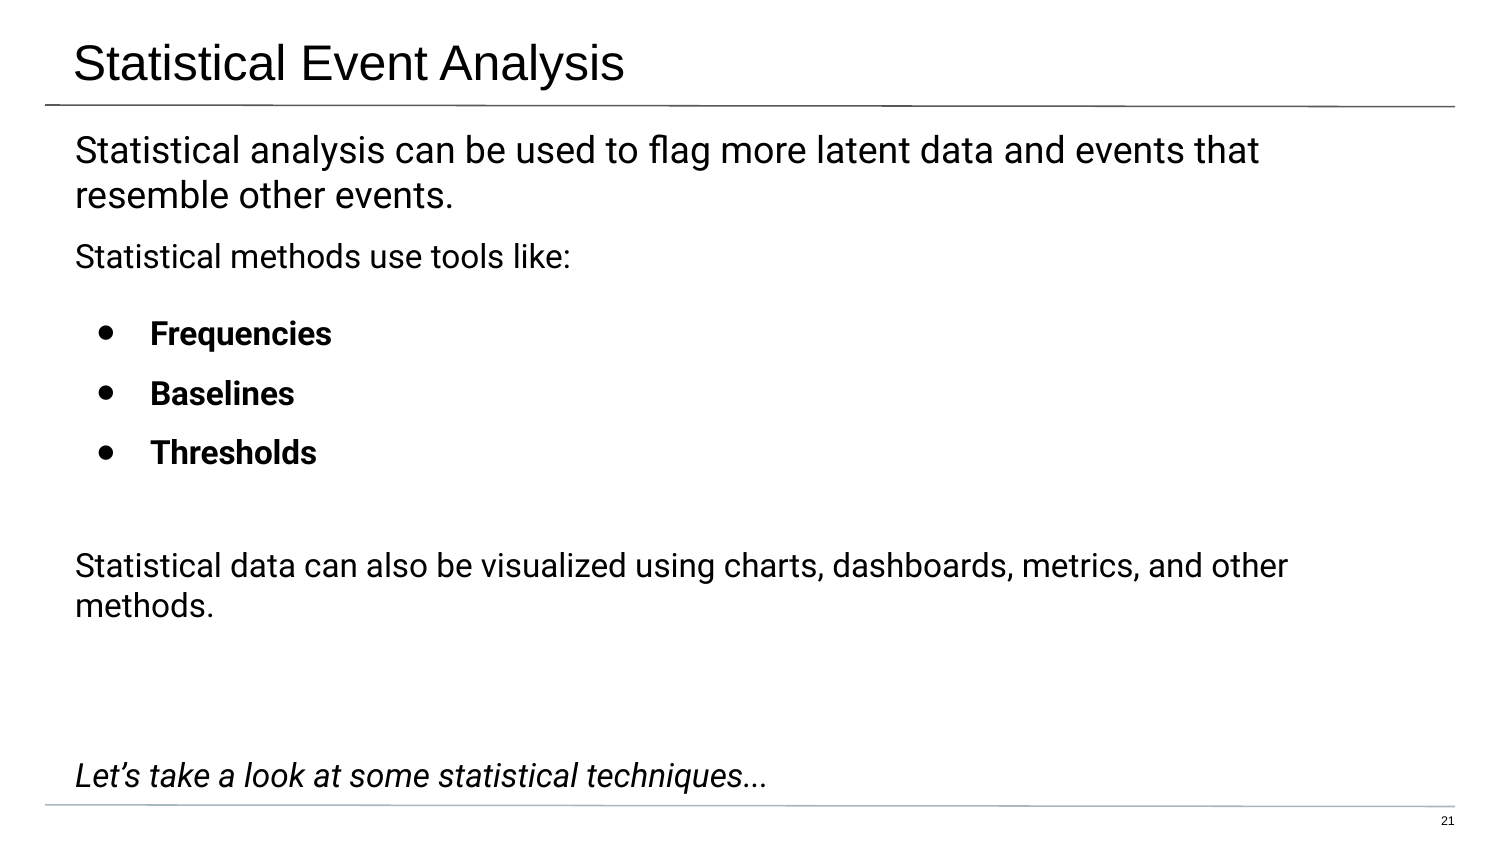

# Statistical Event Analysis
Statistical analysis can be used to flag more latent data and events that resemble other events.
Statistical methods use tools like:
Frequencies
Baselines
Thresholds

Statistical data can also be visualized using charts, dashboards, metrics, and other methods.

Let’s take a look at some statistical techniques...

21